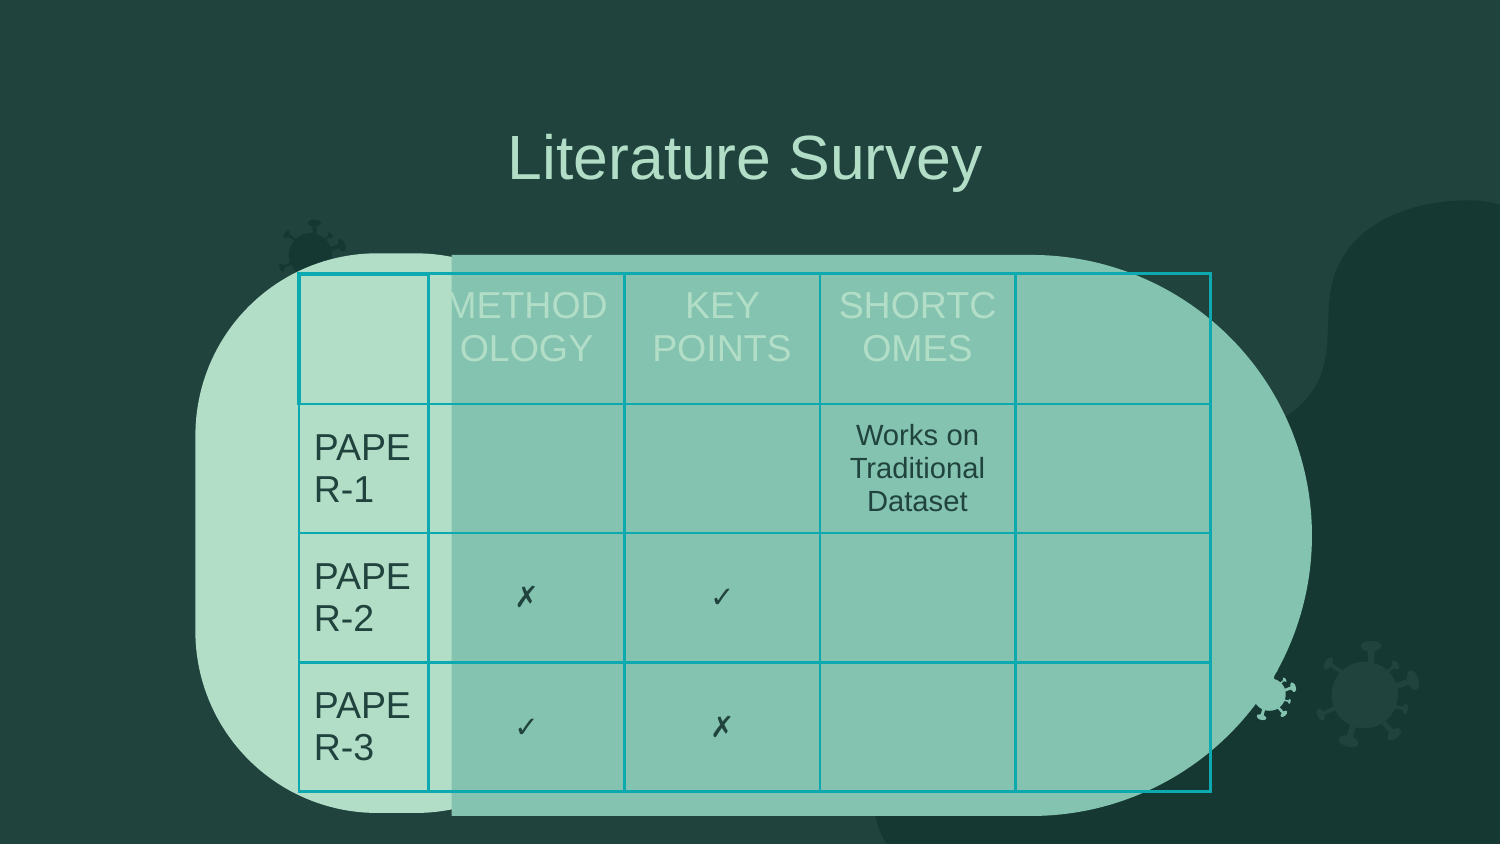

# Literature Survey

|  | METHODOLOGY | KEY POINTS | SHORTCOMES |  |
| --- | --- | --- | --- | --- |
| PAPER-1 |  |  | Works on Traditional Dataset |  |
| PAPER-2 | ✗ | ✓ |  |  |
| PAPER-3 | ✓ | ✗ |  |  |